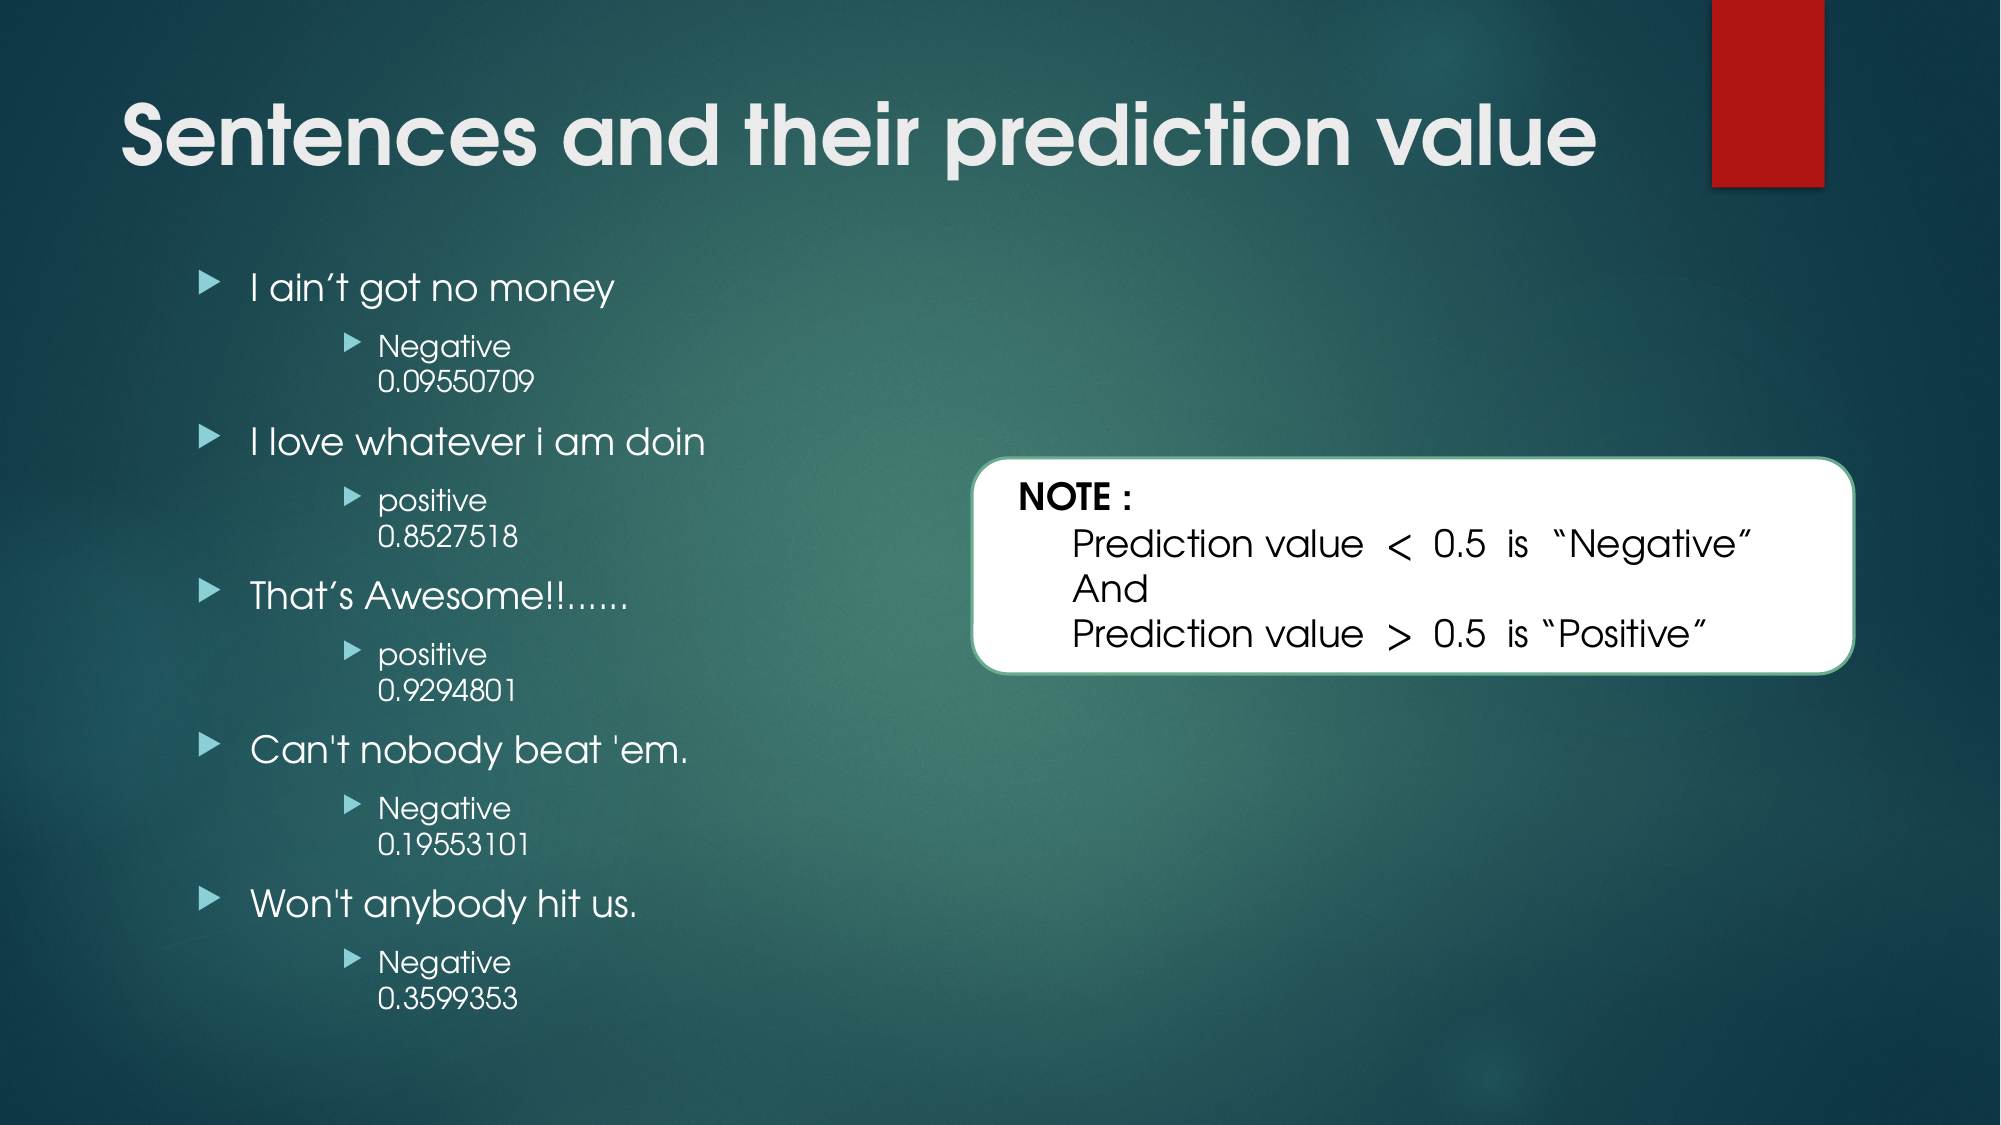

# Sentences and their prediction value
I ain’t got no money
Negative 
0.09550709
I love whatever i am doin
positive 
0.8527518
That’s Awesome!!......
positive 
0.9294801
Can't nobody beat 'em.
Negative 
0.19553101
Won't anybody hit us.
Negative 
0.3599353

NOTE :
Prediction value  <  0.5  is  “Negative”
And
Prediction value  >  0.5  is “Positive”